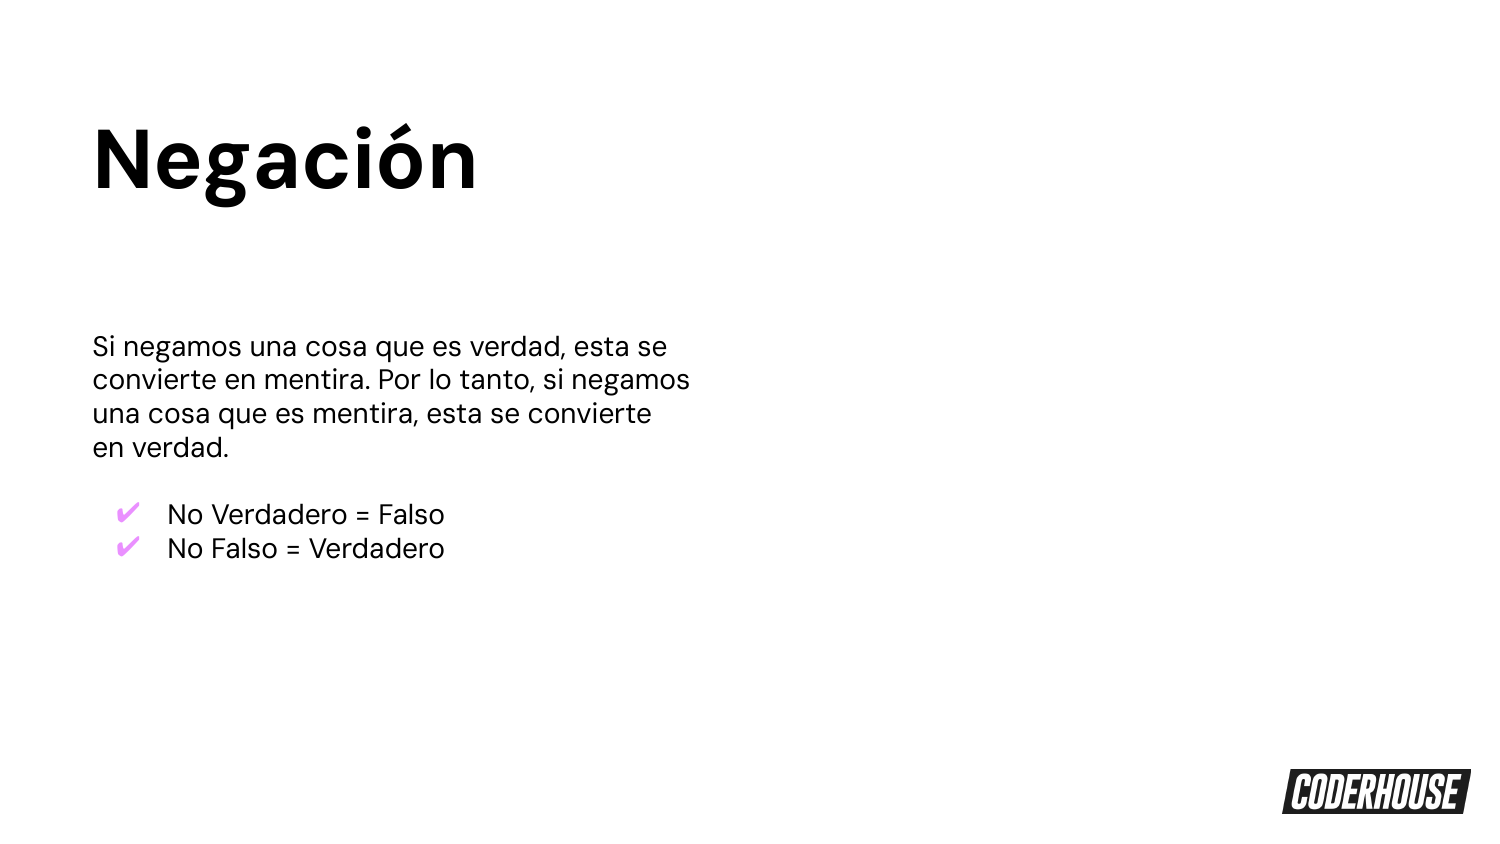

Negación
Si negamos una cosa que es verdad, esta se convierte en mentira. Por lo tanto, si negamos una cosa que es mentira, esta se convierte en verdad.

No Verdadero = Falso
No Falso = Verdadero